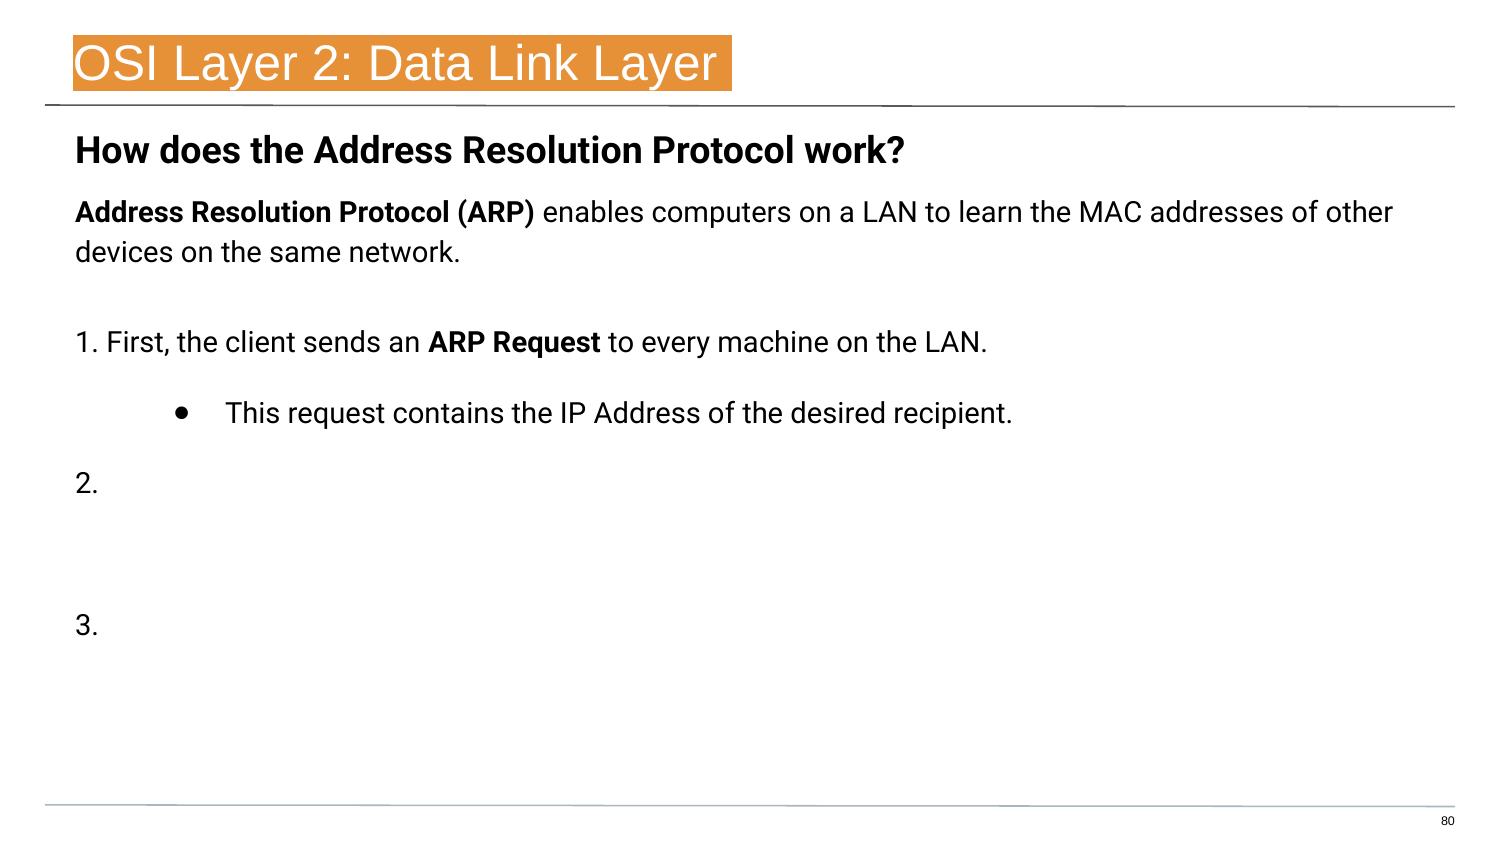

# OSI Layer 2: Data Link Layer
How does the Address Resolution Protocol work?

Address Resolution Protocol (ARP) enables computers on a LAN to learn the MAC addresses of other devices on the same network.

1. First, the client sends an ARP Request to every machine on the LAN.
This request contains the IP Address of the desired recipient.
2.

3.

80